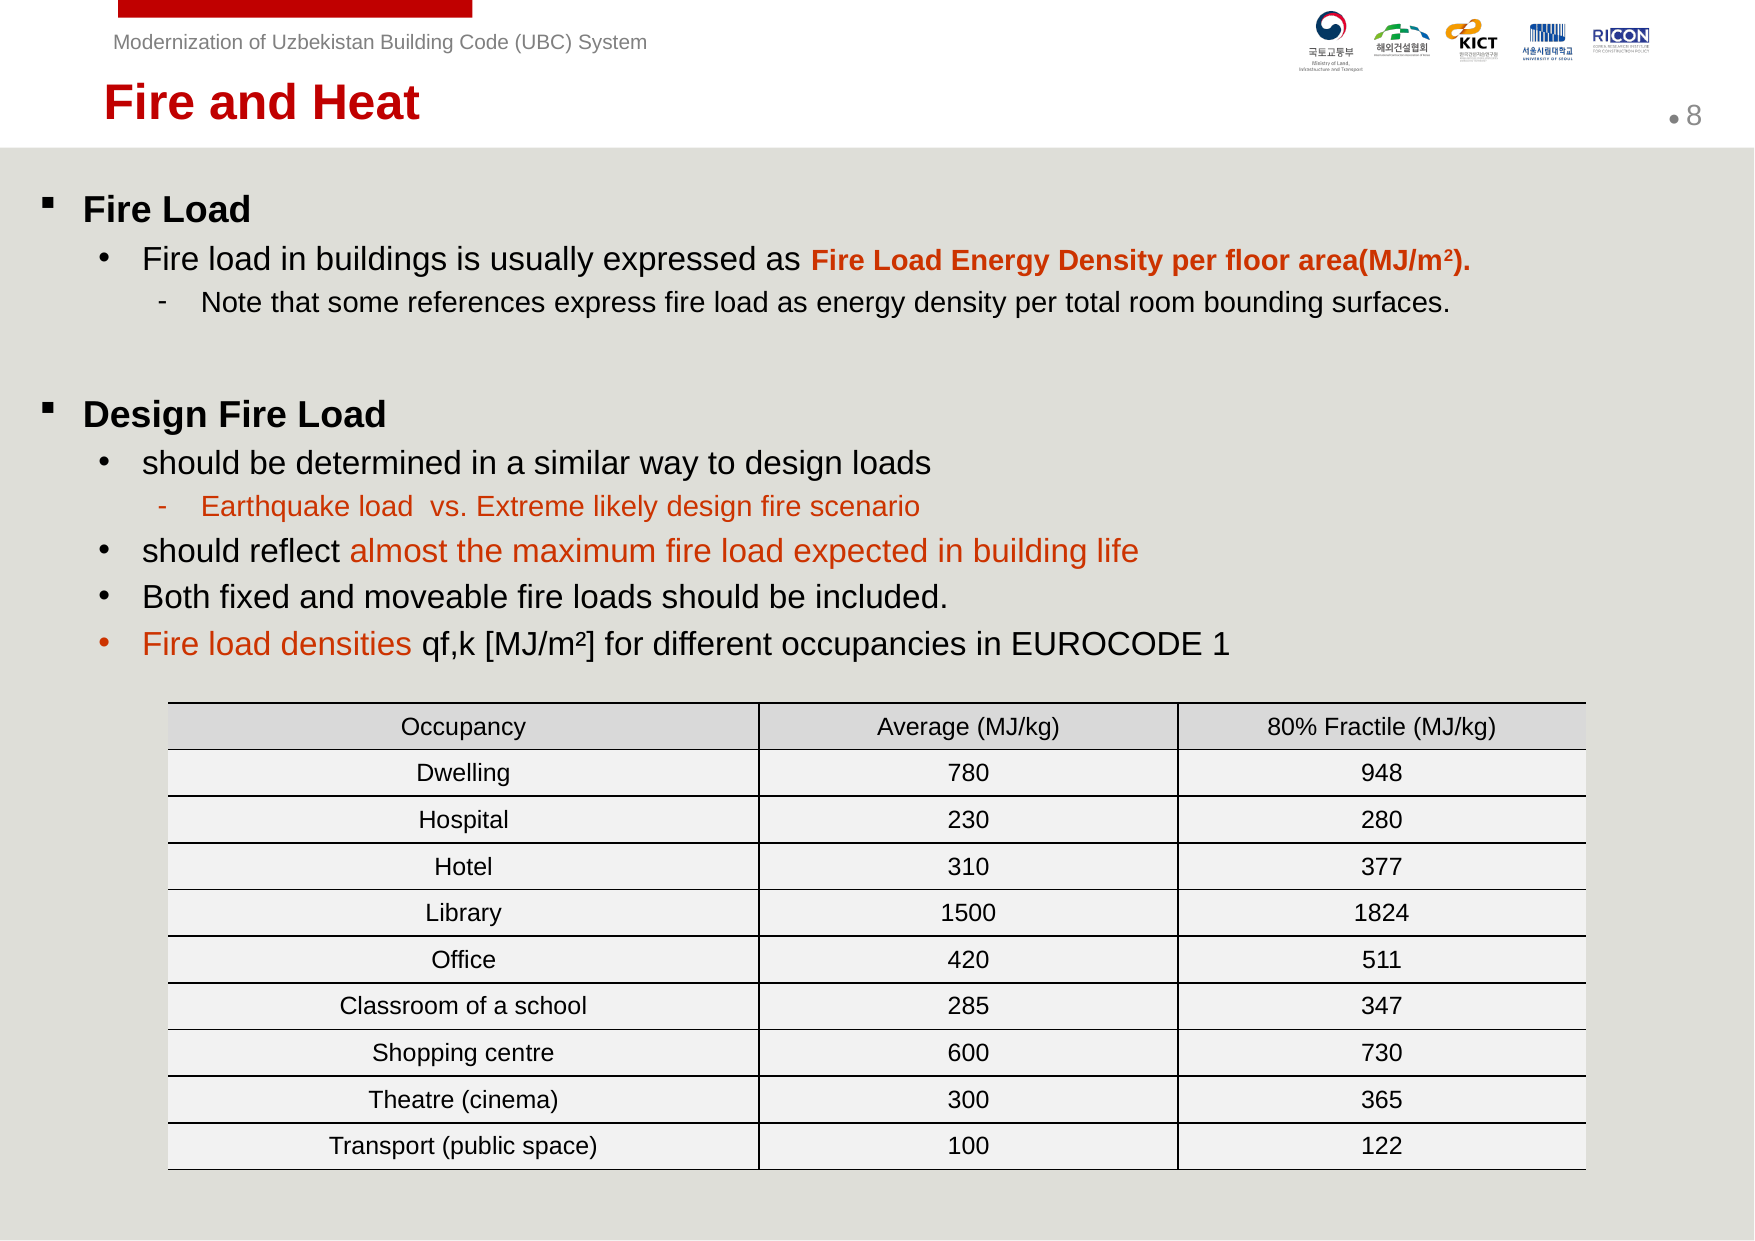

Fire and Heat
Fire Load
Fire load in buildings is usually expressed as Fire Load Energy Density per floor area(MJ/m2).
Note that some references express fire load as energy density per total room bounding surfaces.

Design Fire Load
should be determined in a similar way to design loads
Earthquake load  vs. Extreme likely design fire scenario
should reflect almost the maximum fire load expected in building life
Both fixed and moveable fire loads should be included.
Fire load densities qf,k [MJ/m²] for different occupancies in EUROCODE 1

| Occupancy | Average (MJ/kg) | 80% Fractile (MJ/kg) |
| --- | --- | --- |
| Dwelling | 780 | 948 |
| Hospital | 230 | 280 |
| Hotel | 310 | 377 |
| Library | 1500 | 1824 |
| Office | 420 | 511 |
| Classroom of a school | 285 | 347 |
| Shopping centre | 600 | 730 |
| Theatre (cinema) | 300 | 365 |
| Transport (public space) | 100 | 122 |